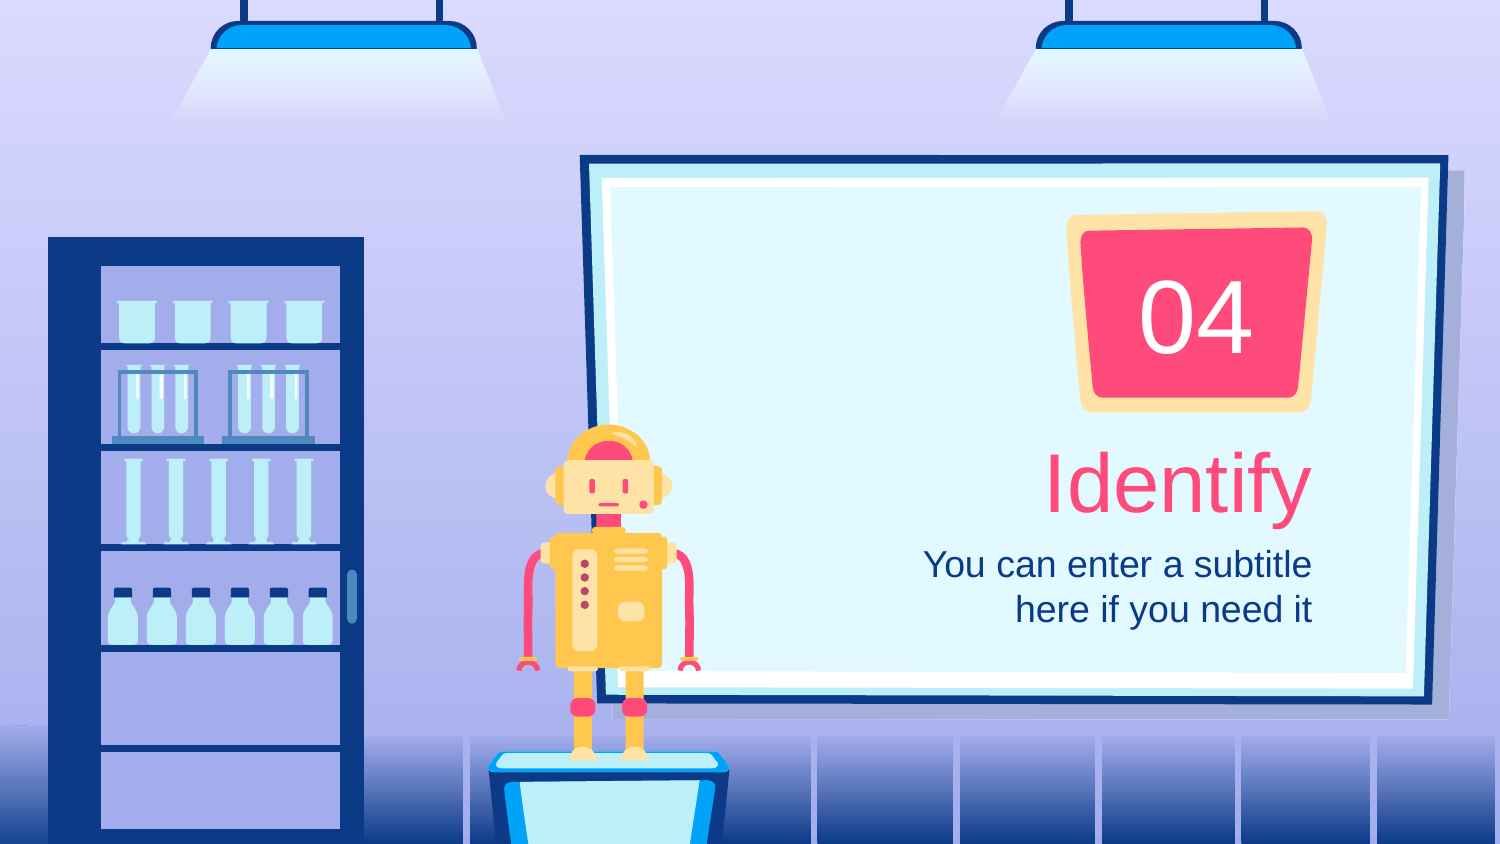

04

# Identify
You can enter a subtitle here if you need it